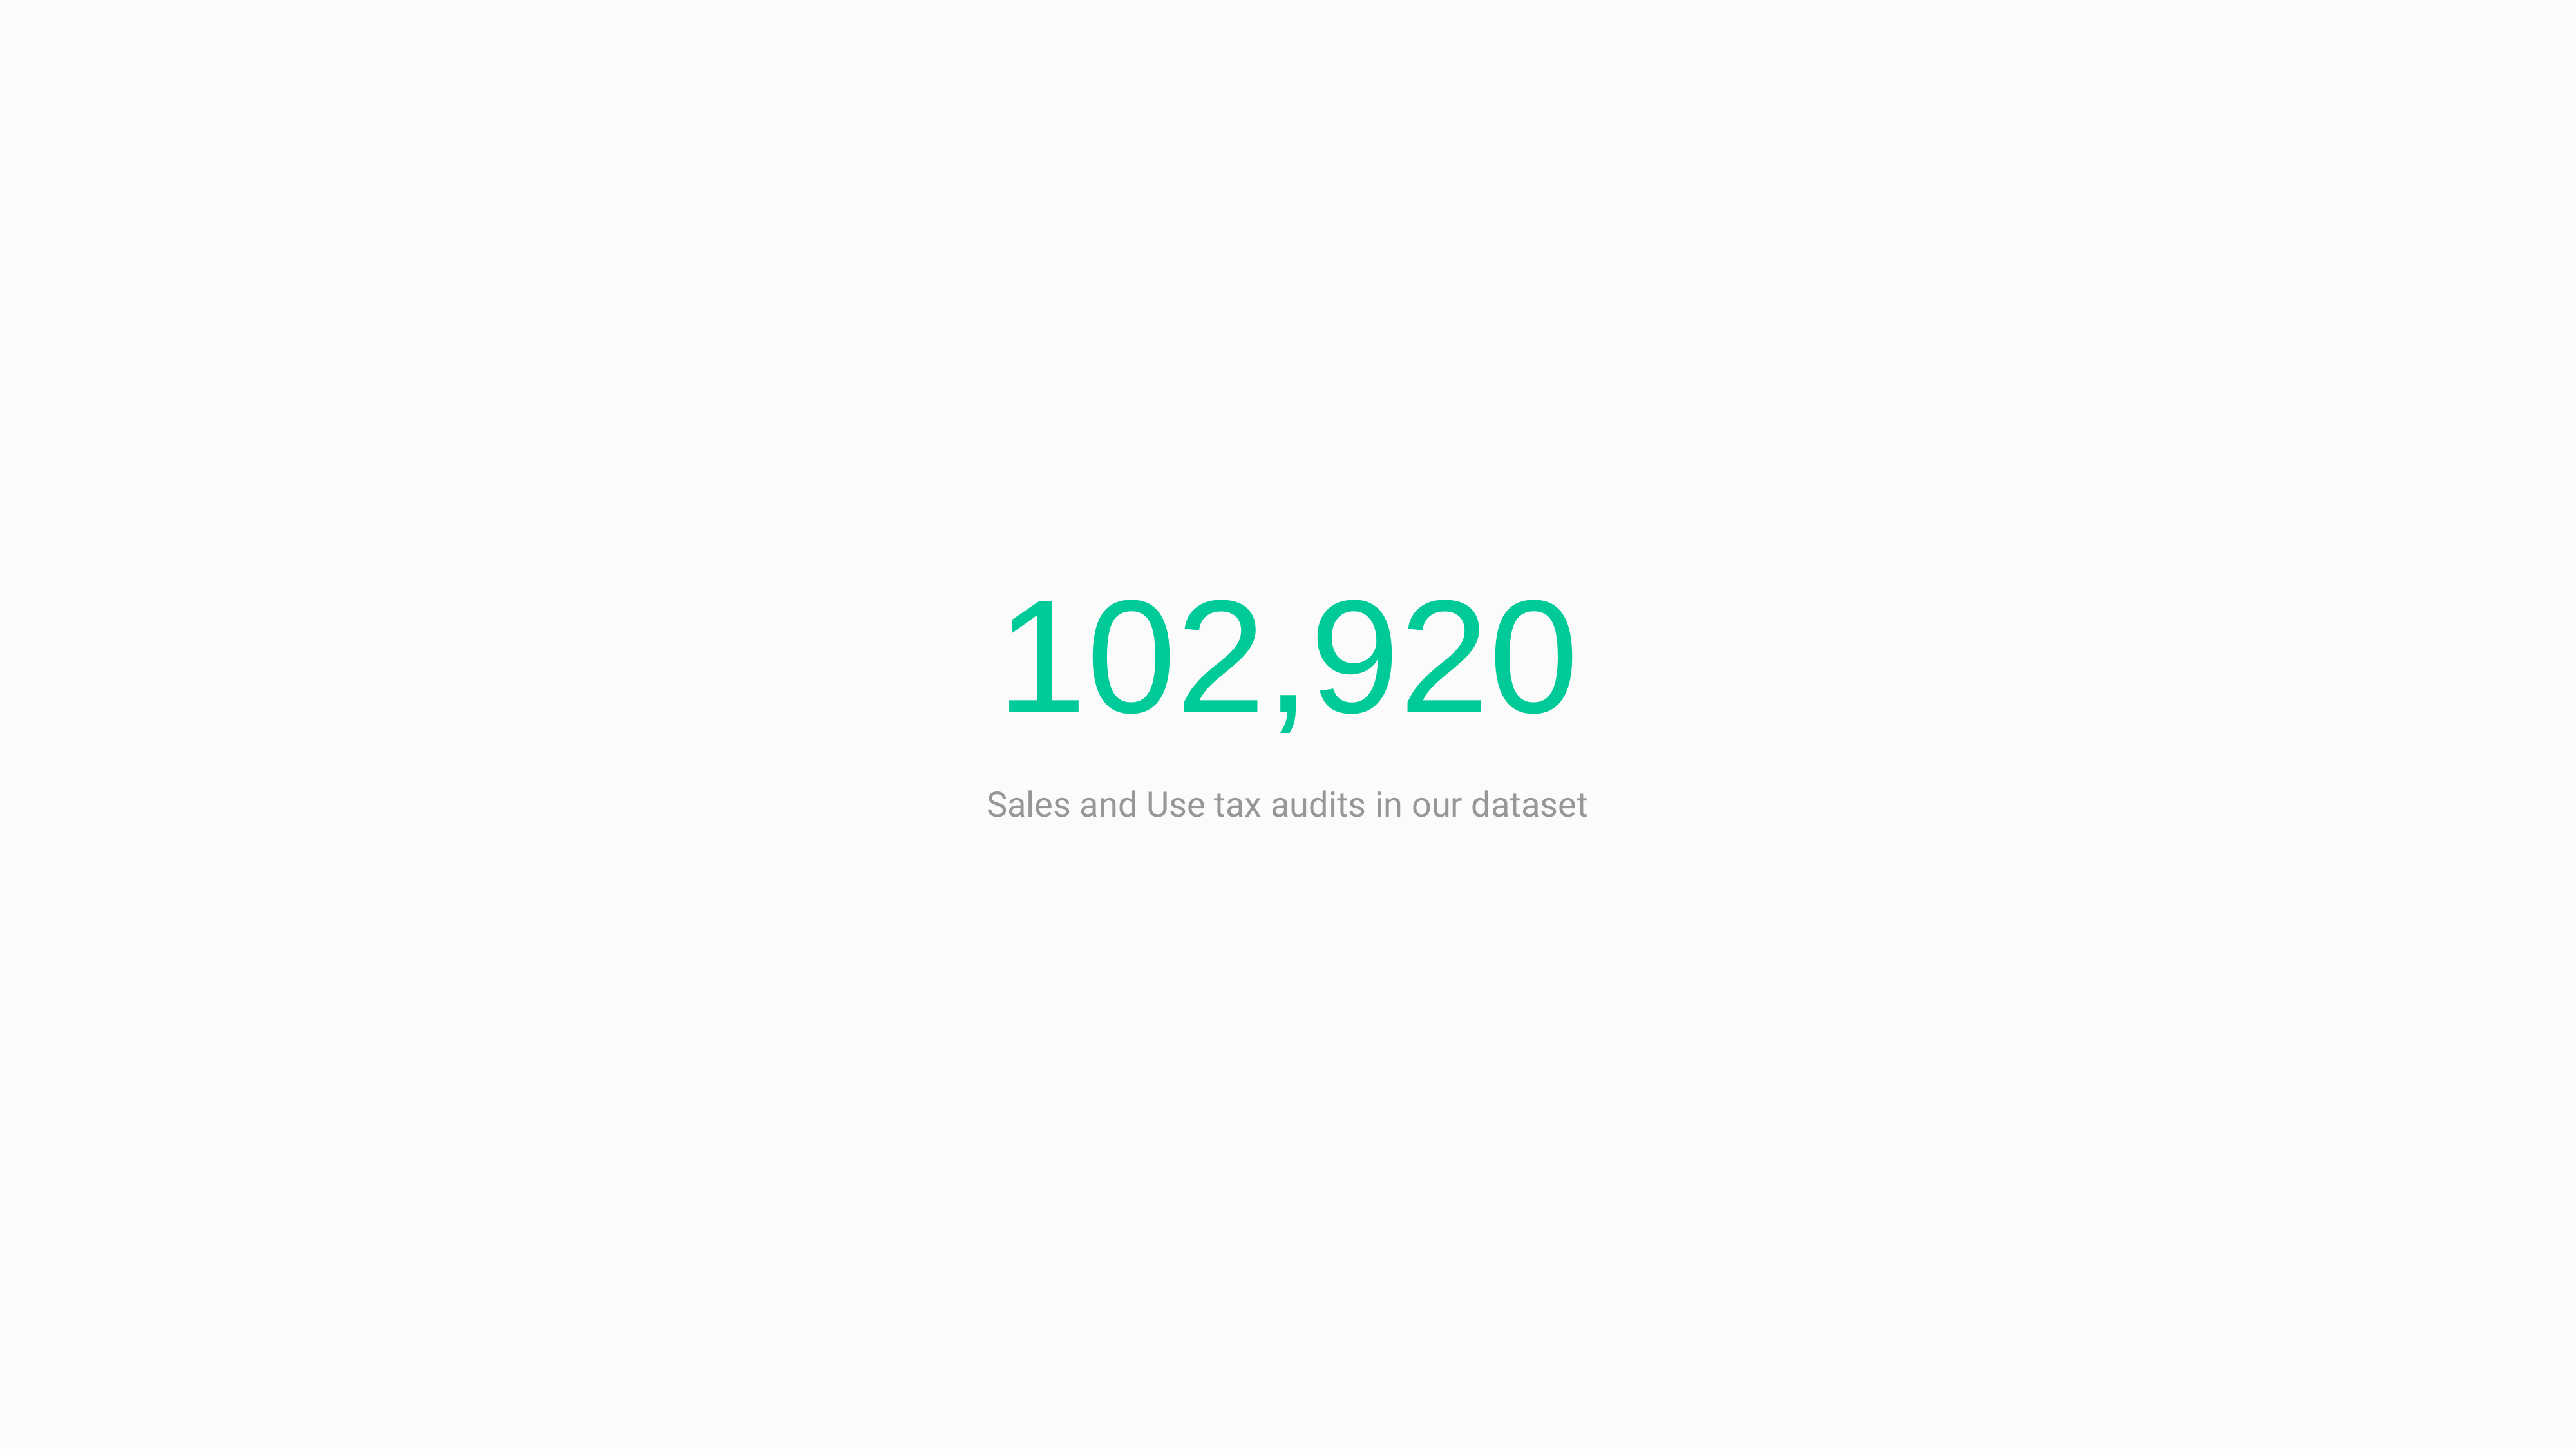

102,920
Sales and Use tax audits in our dataset